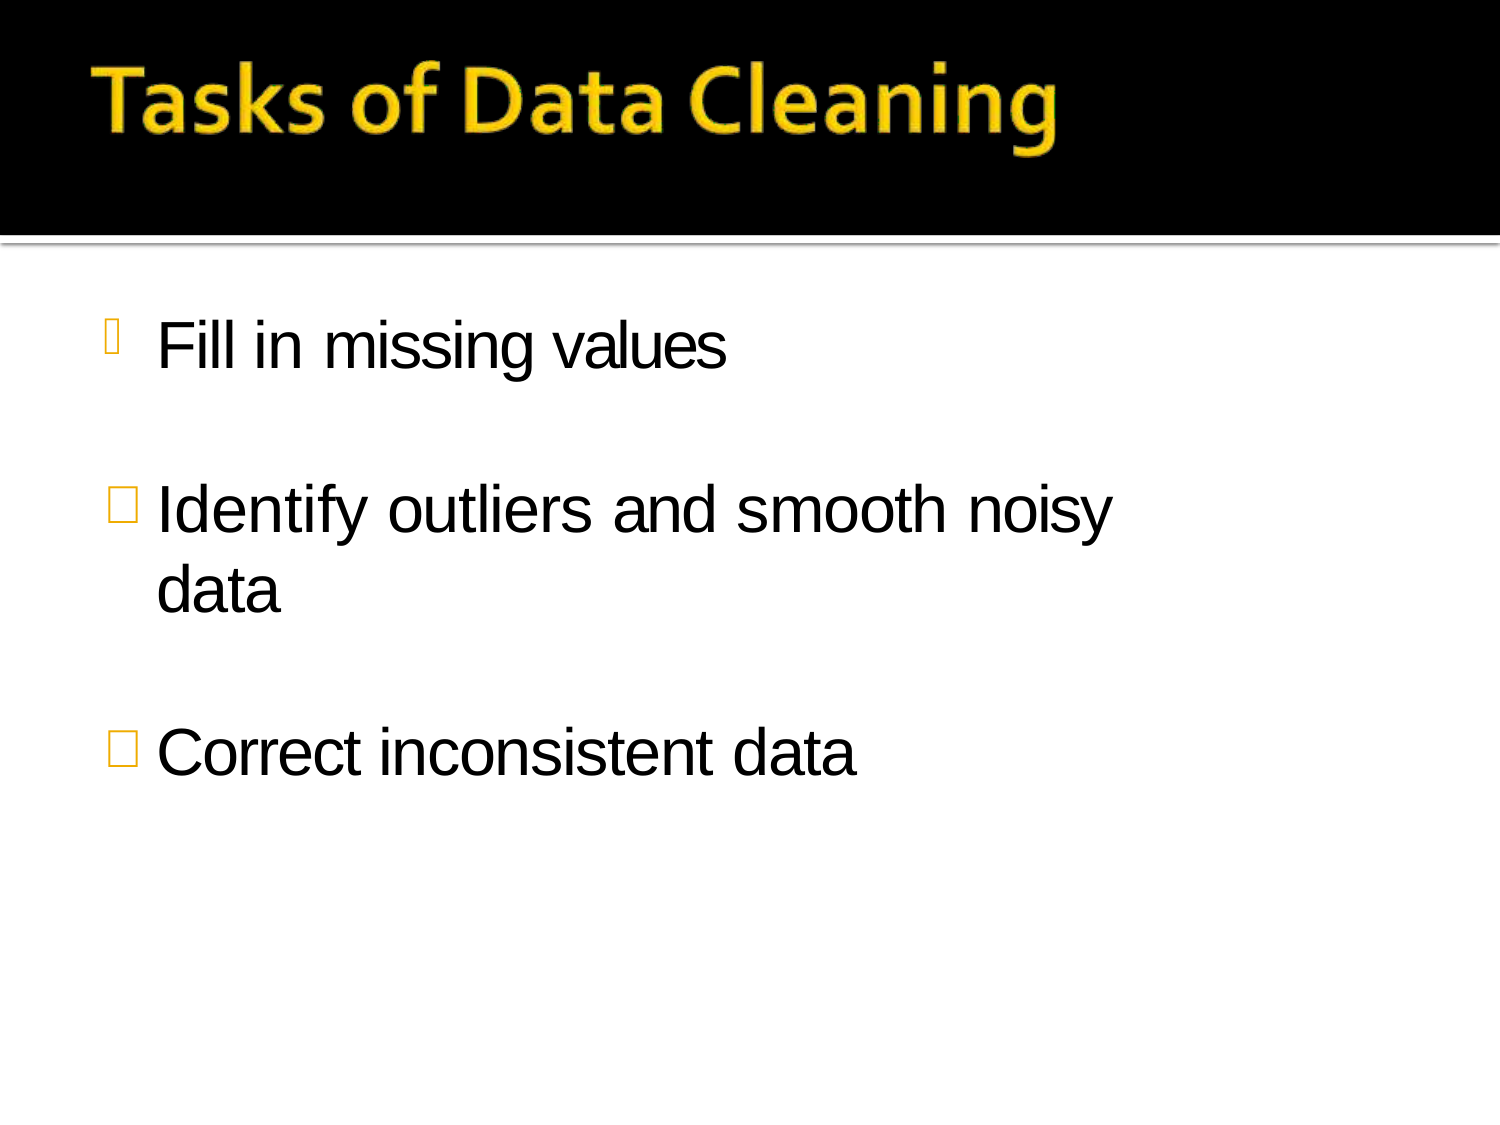

Fill in missing values

Identify outliers and smooth noisy data

Correct inconsistent data